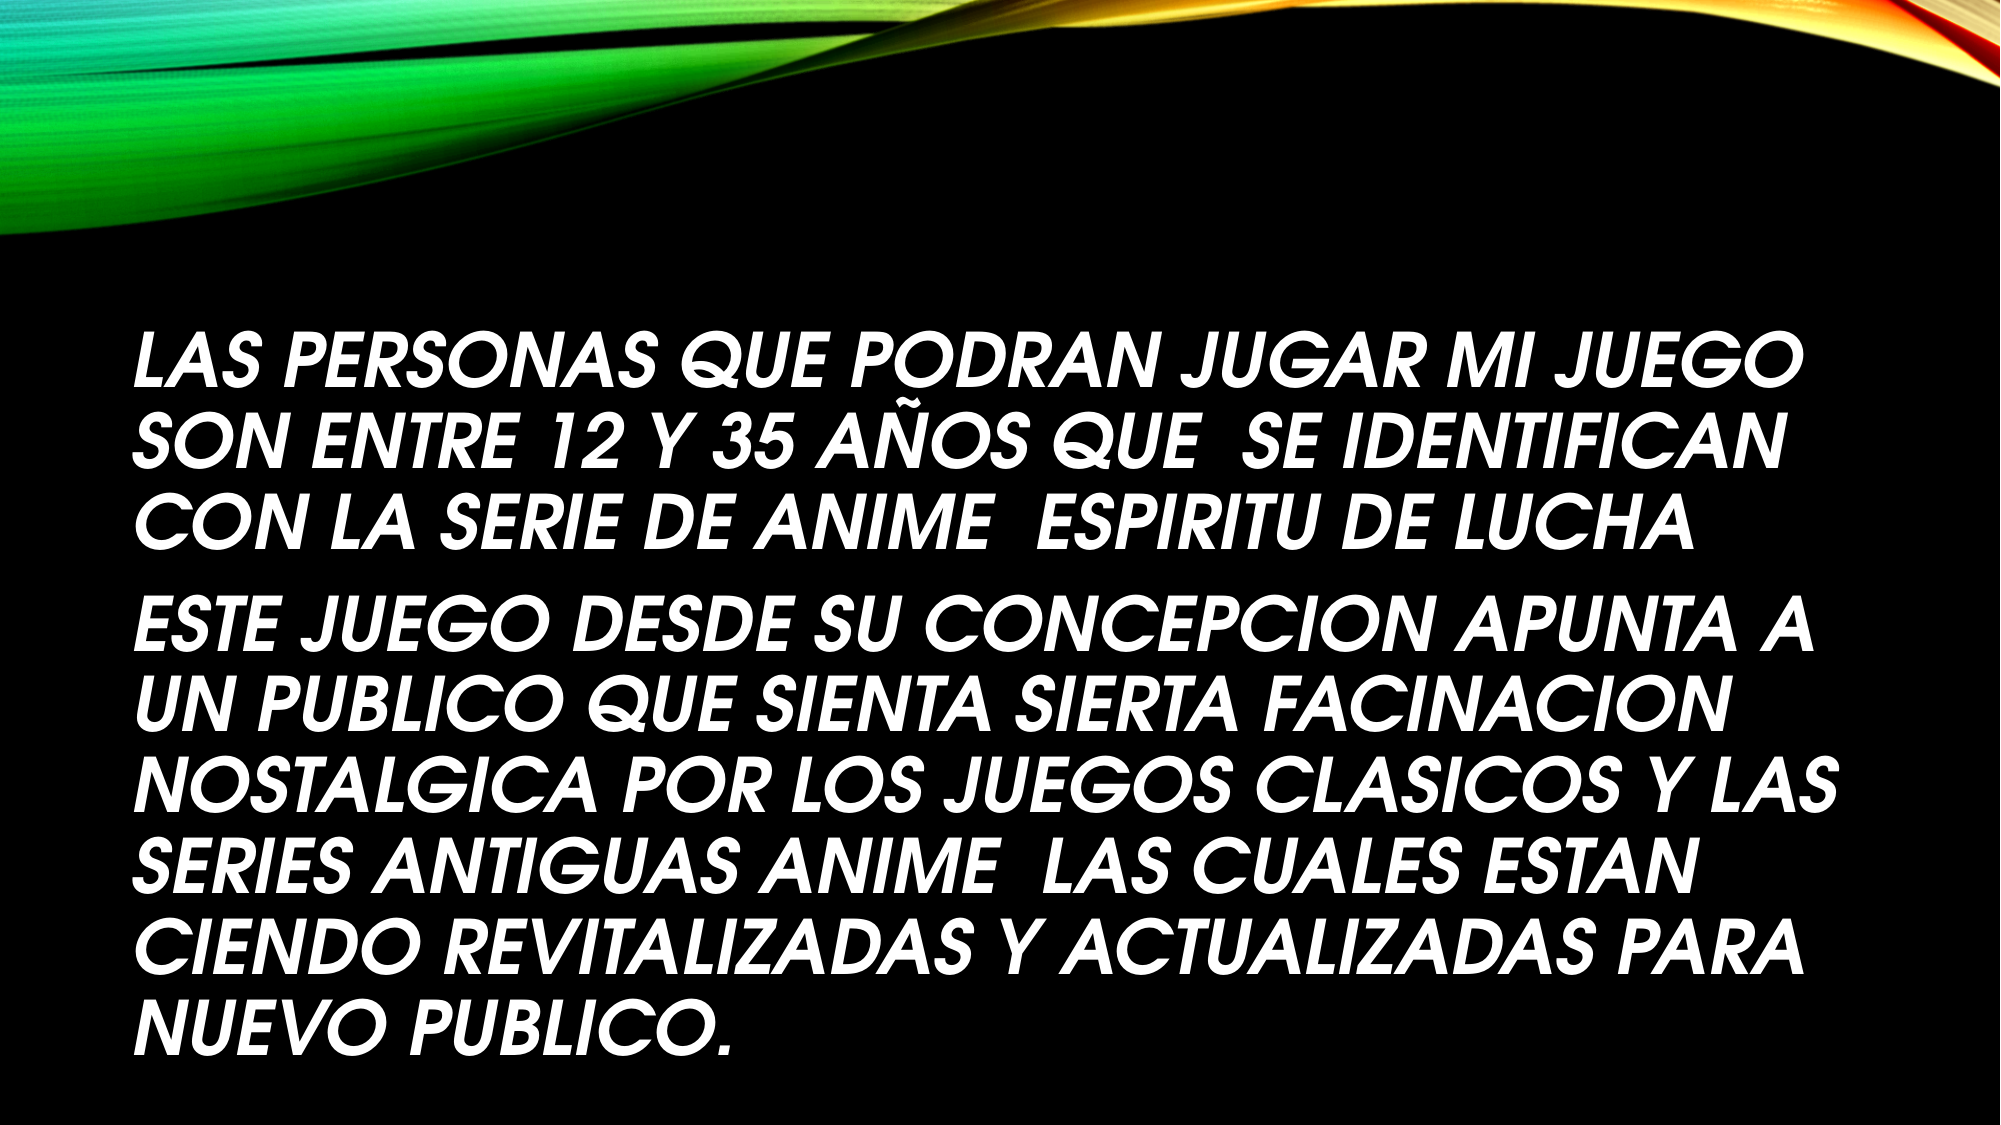

LAS PERSONAS QUE PODRAN JUGAR MI JUEGO SON ENTRE 12 Y 35 AÑOS QUE  SE IDENTIFICAN CON LA SERIE DE ANIME  ESPIRITU DE LUCHA
ESTE JUEGO DESDE SU CONCEPCION APUNTA A UN PUBLICO QUE SIENTA SIERTA FACINACION  NOSTALGICA POR LOS JUEGOS CLASICOS Y LAS SERIES ANTIGUAS ANIME  LAS CUALES ESTAN CIENDO REVITALIZADAS Y ACTUALIZADAS PARA NUEVO PUBLICO.